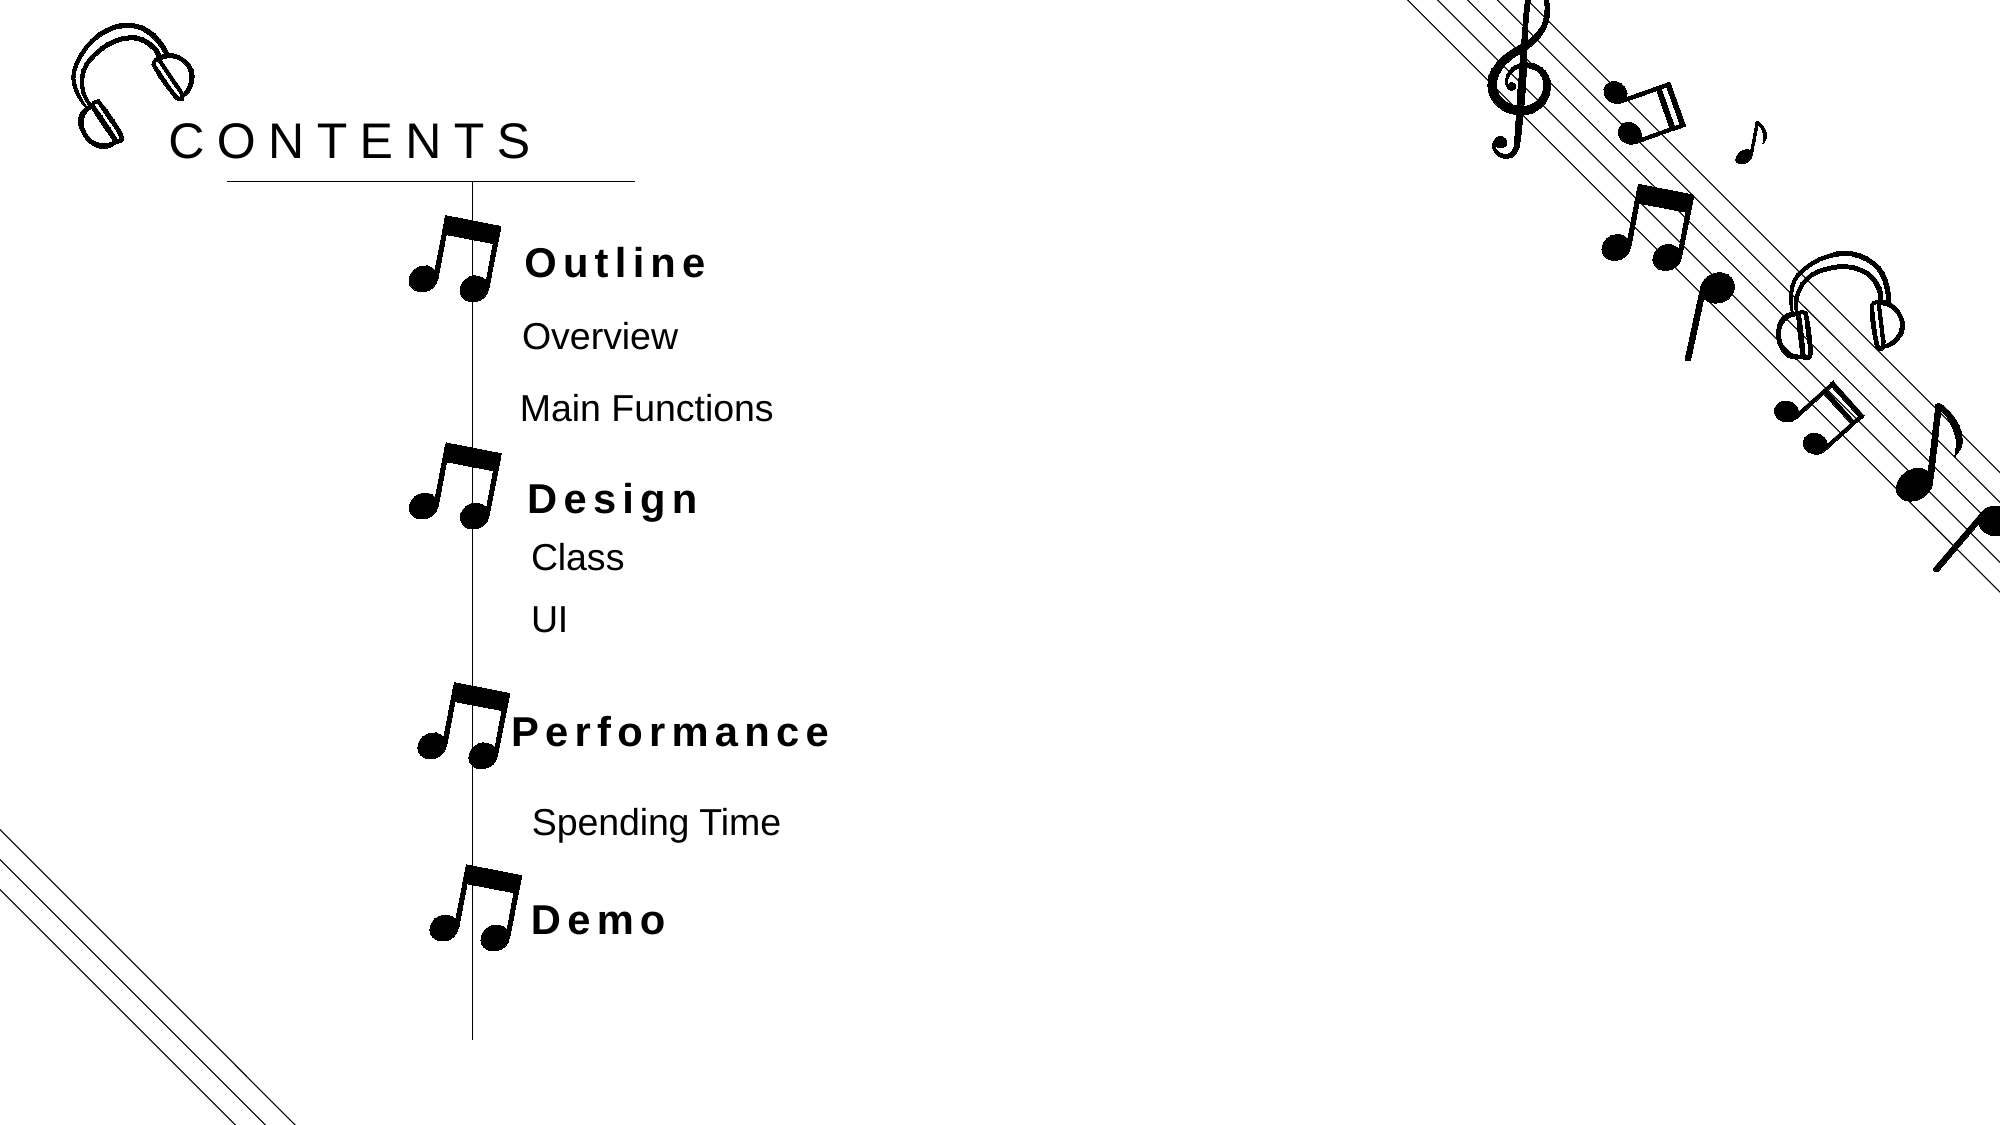

CONTENTS

Outline

Overview

Main Functions

Design

Class
UI

Performance
Spending Time

Demo